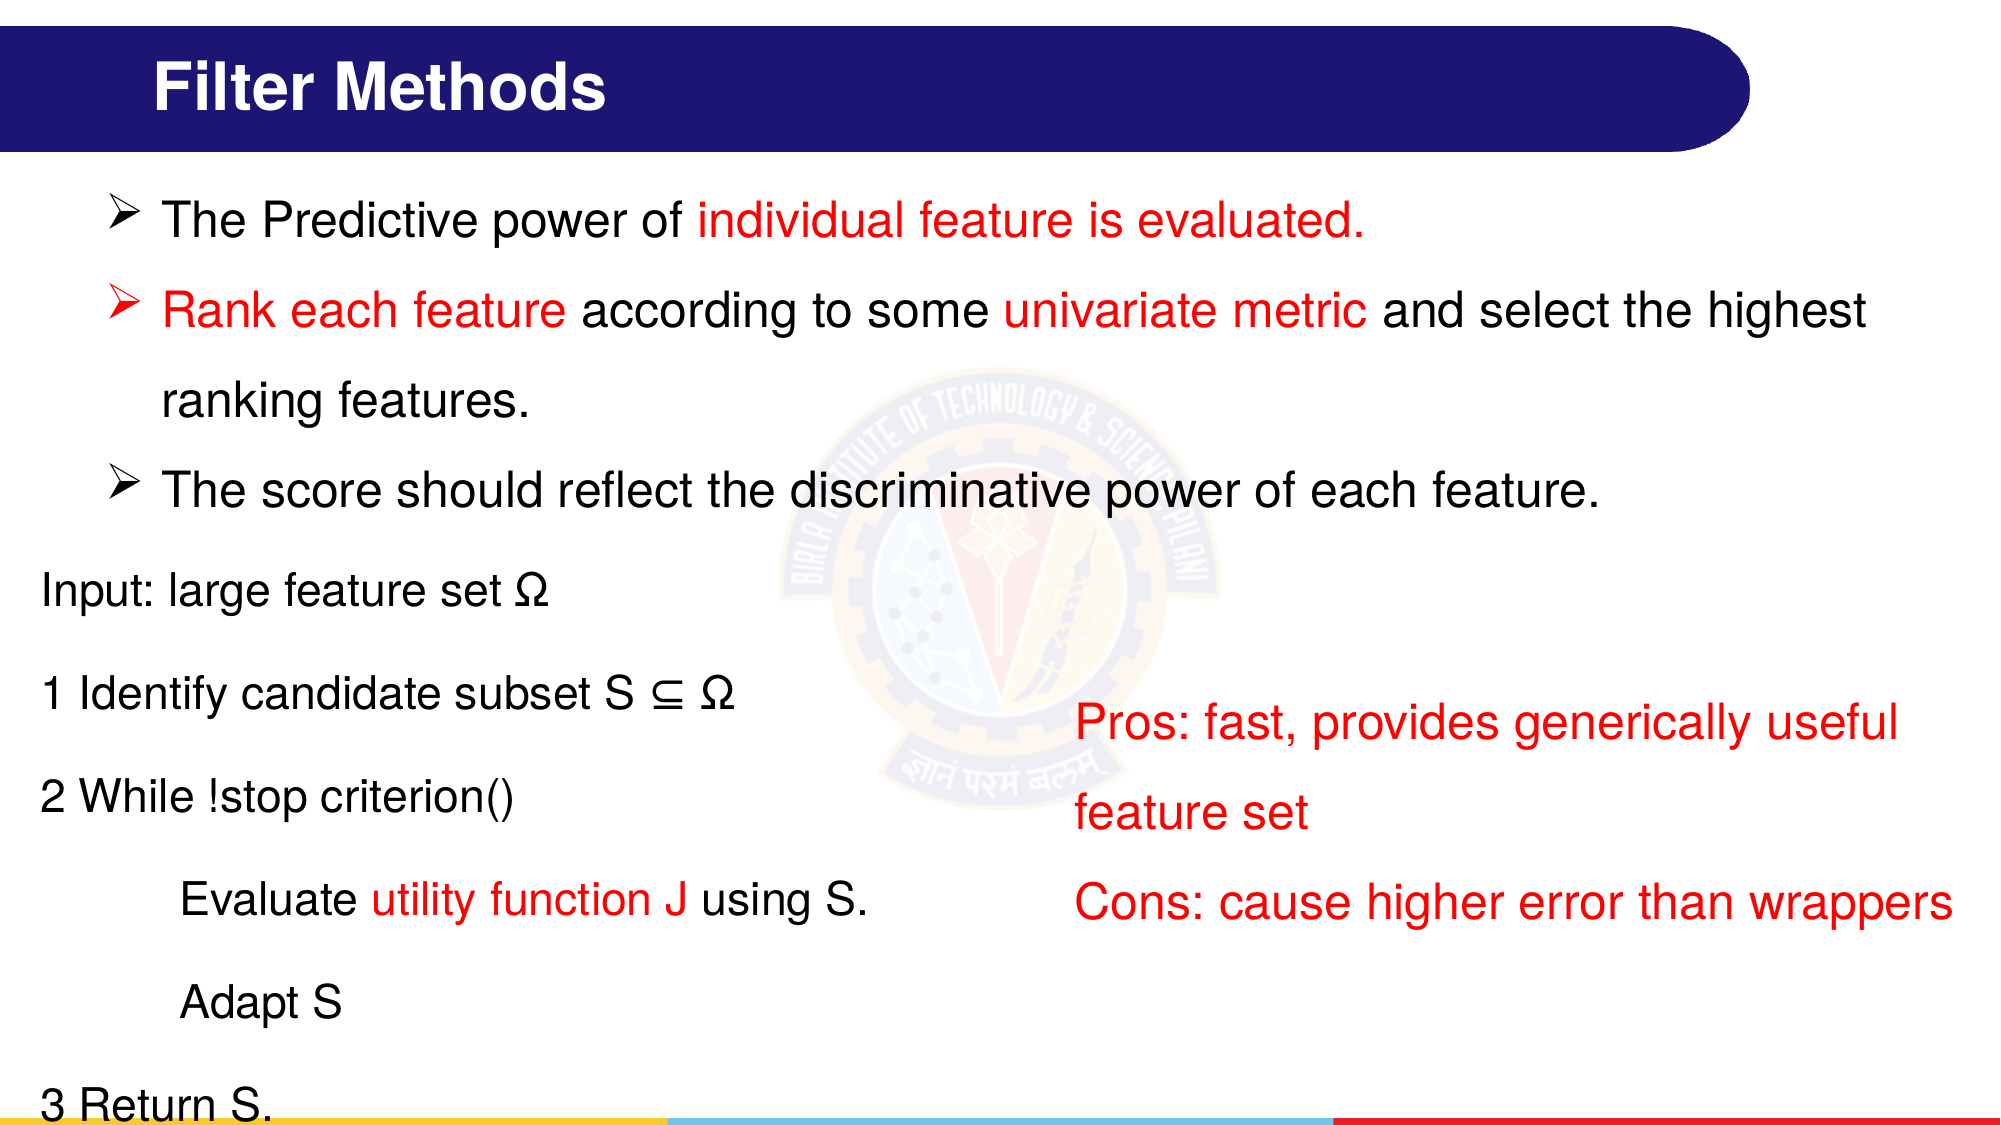

# Filter Methods
The Predictive power of individual feature is evaluated.
Rank each feature according to some univariate metric and select the highest ranking features.
The score should reflect the discriminative power of each feature.
Input: large feature set Ω
1 Identify candidate subset S ⊆ Ω
2 While !stop criterion()
	Evaluate utility function J using S.
	Adapt S
3 Return S.
Pros: fast, provides generically useful feature set
Cons: cause higher error than wrappers